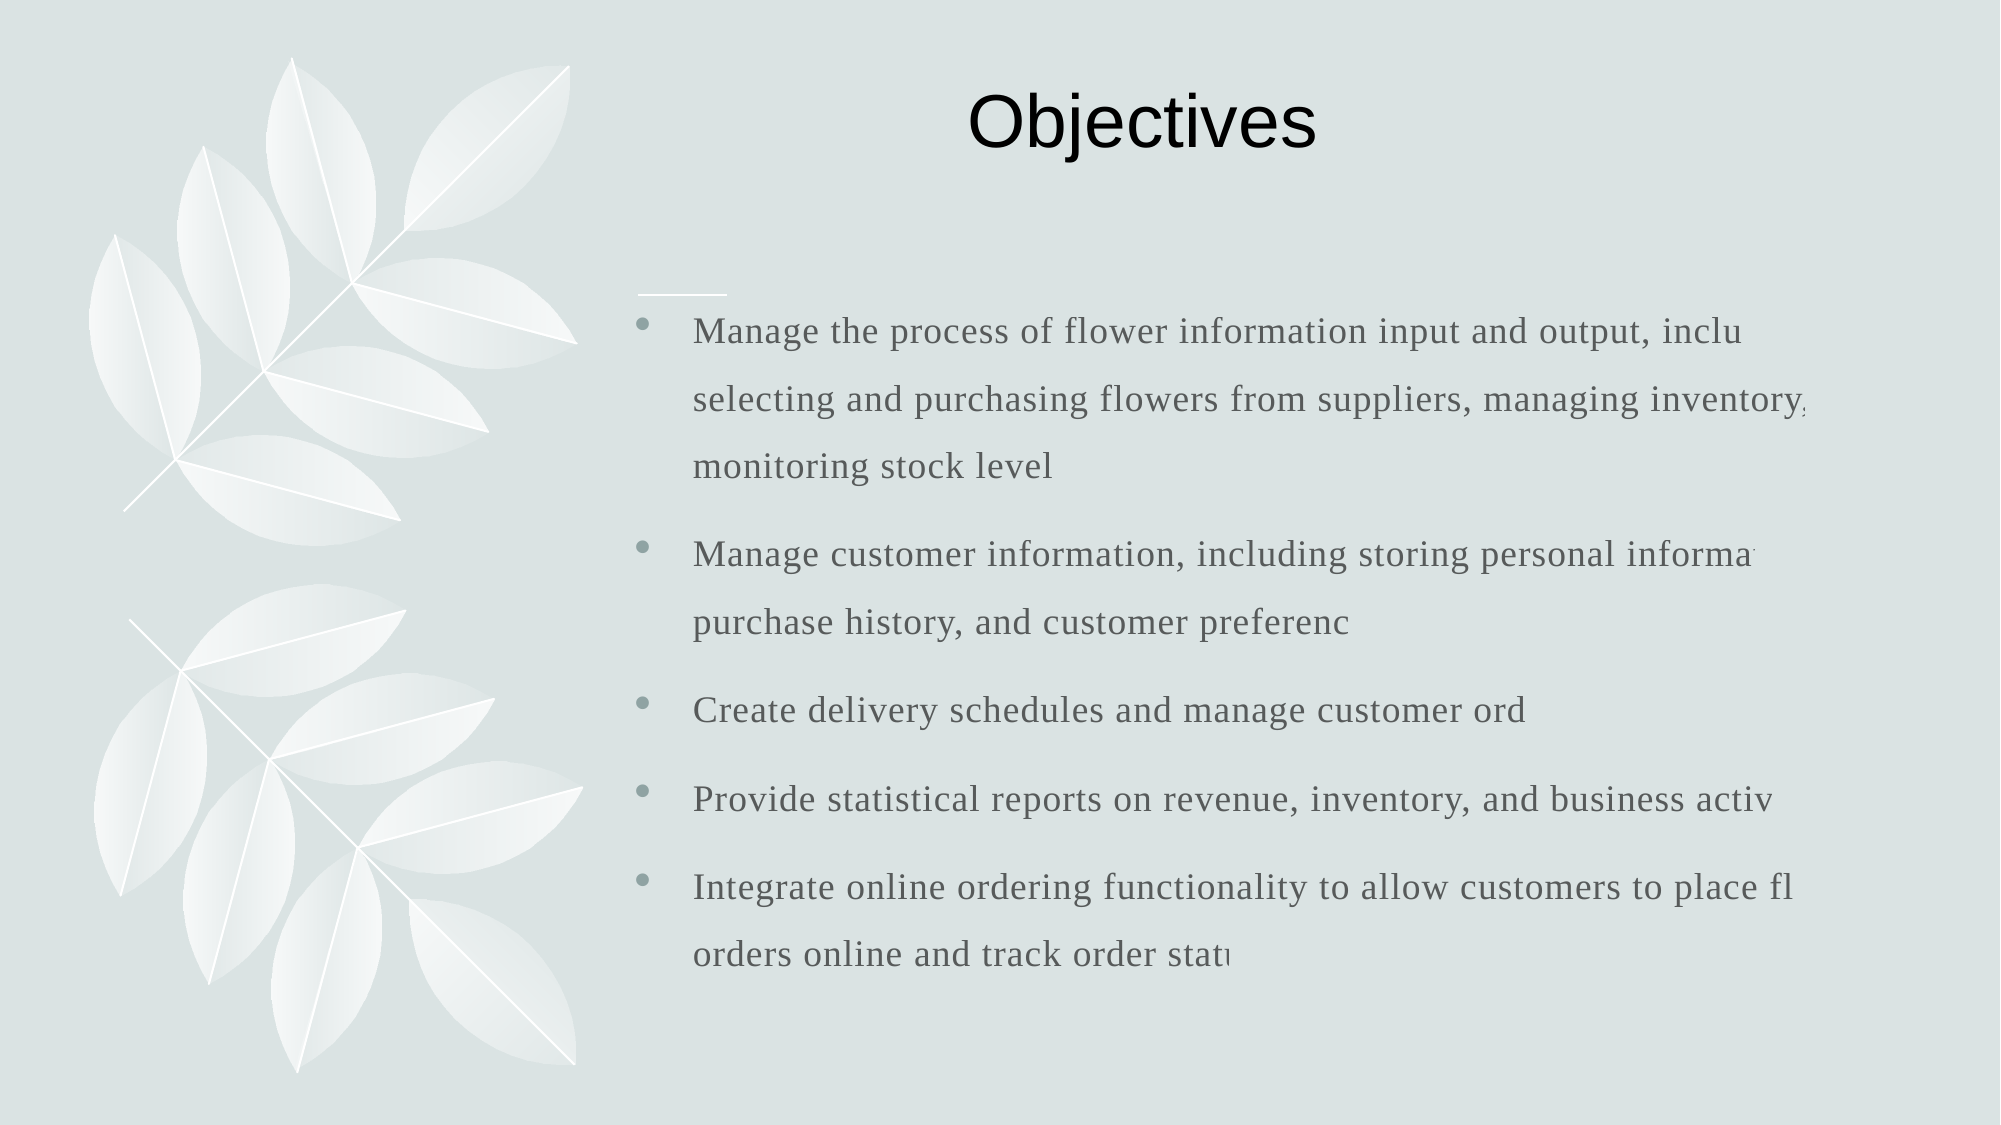

# Objectives
Manage the process of flower information input and output, including selecting and purchasing flowers from suppliers, managing inventory, and monitoring stock levels.
Manage customer information, including storing personal information, purchase history, and customer preferences.
Create delivery schedules and manage customer orders.
Provide statistical reports on revenue, inventory, and business activities.
Integrate online ordering functionality to allow customers to place flower orders online and track order status.